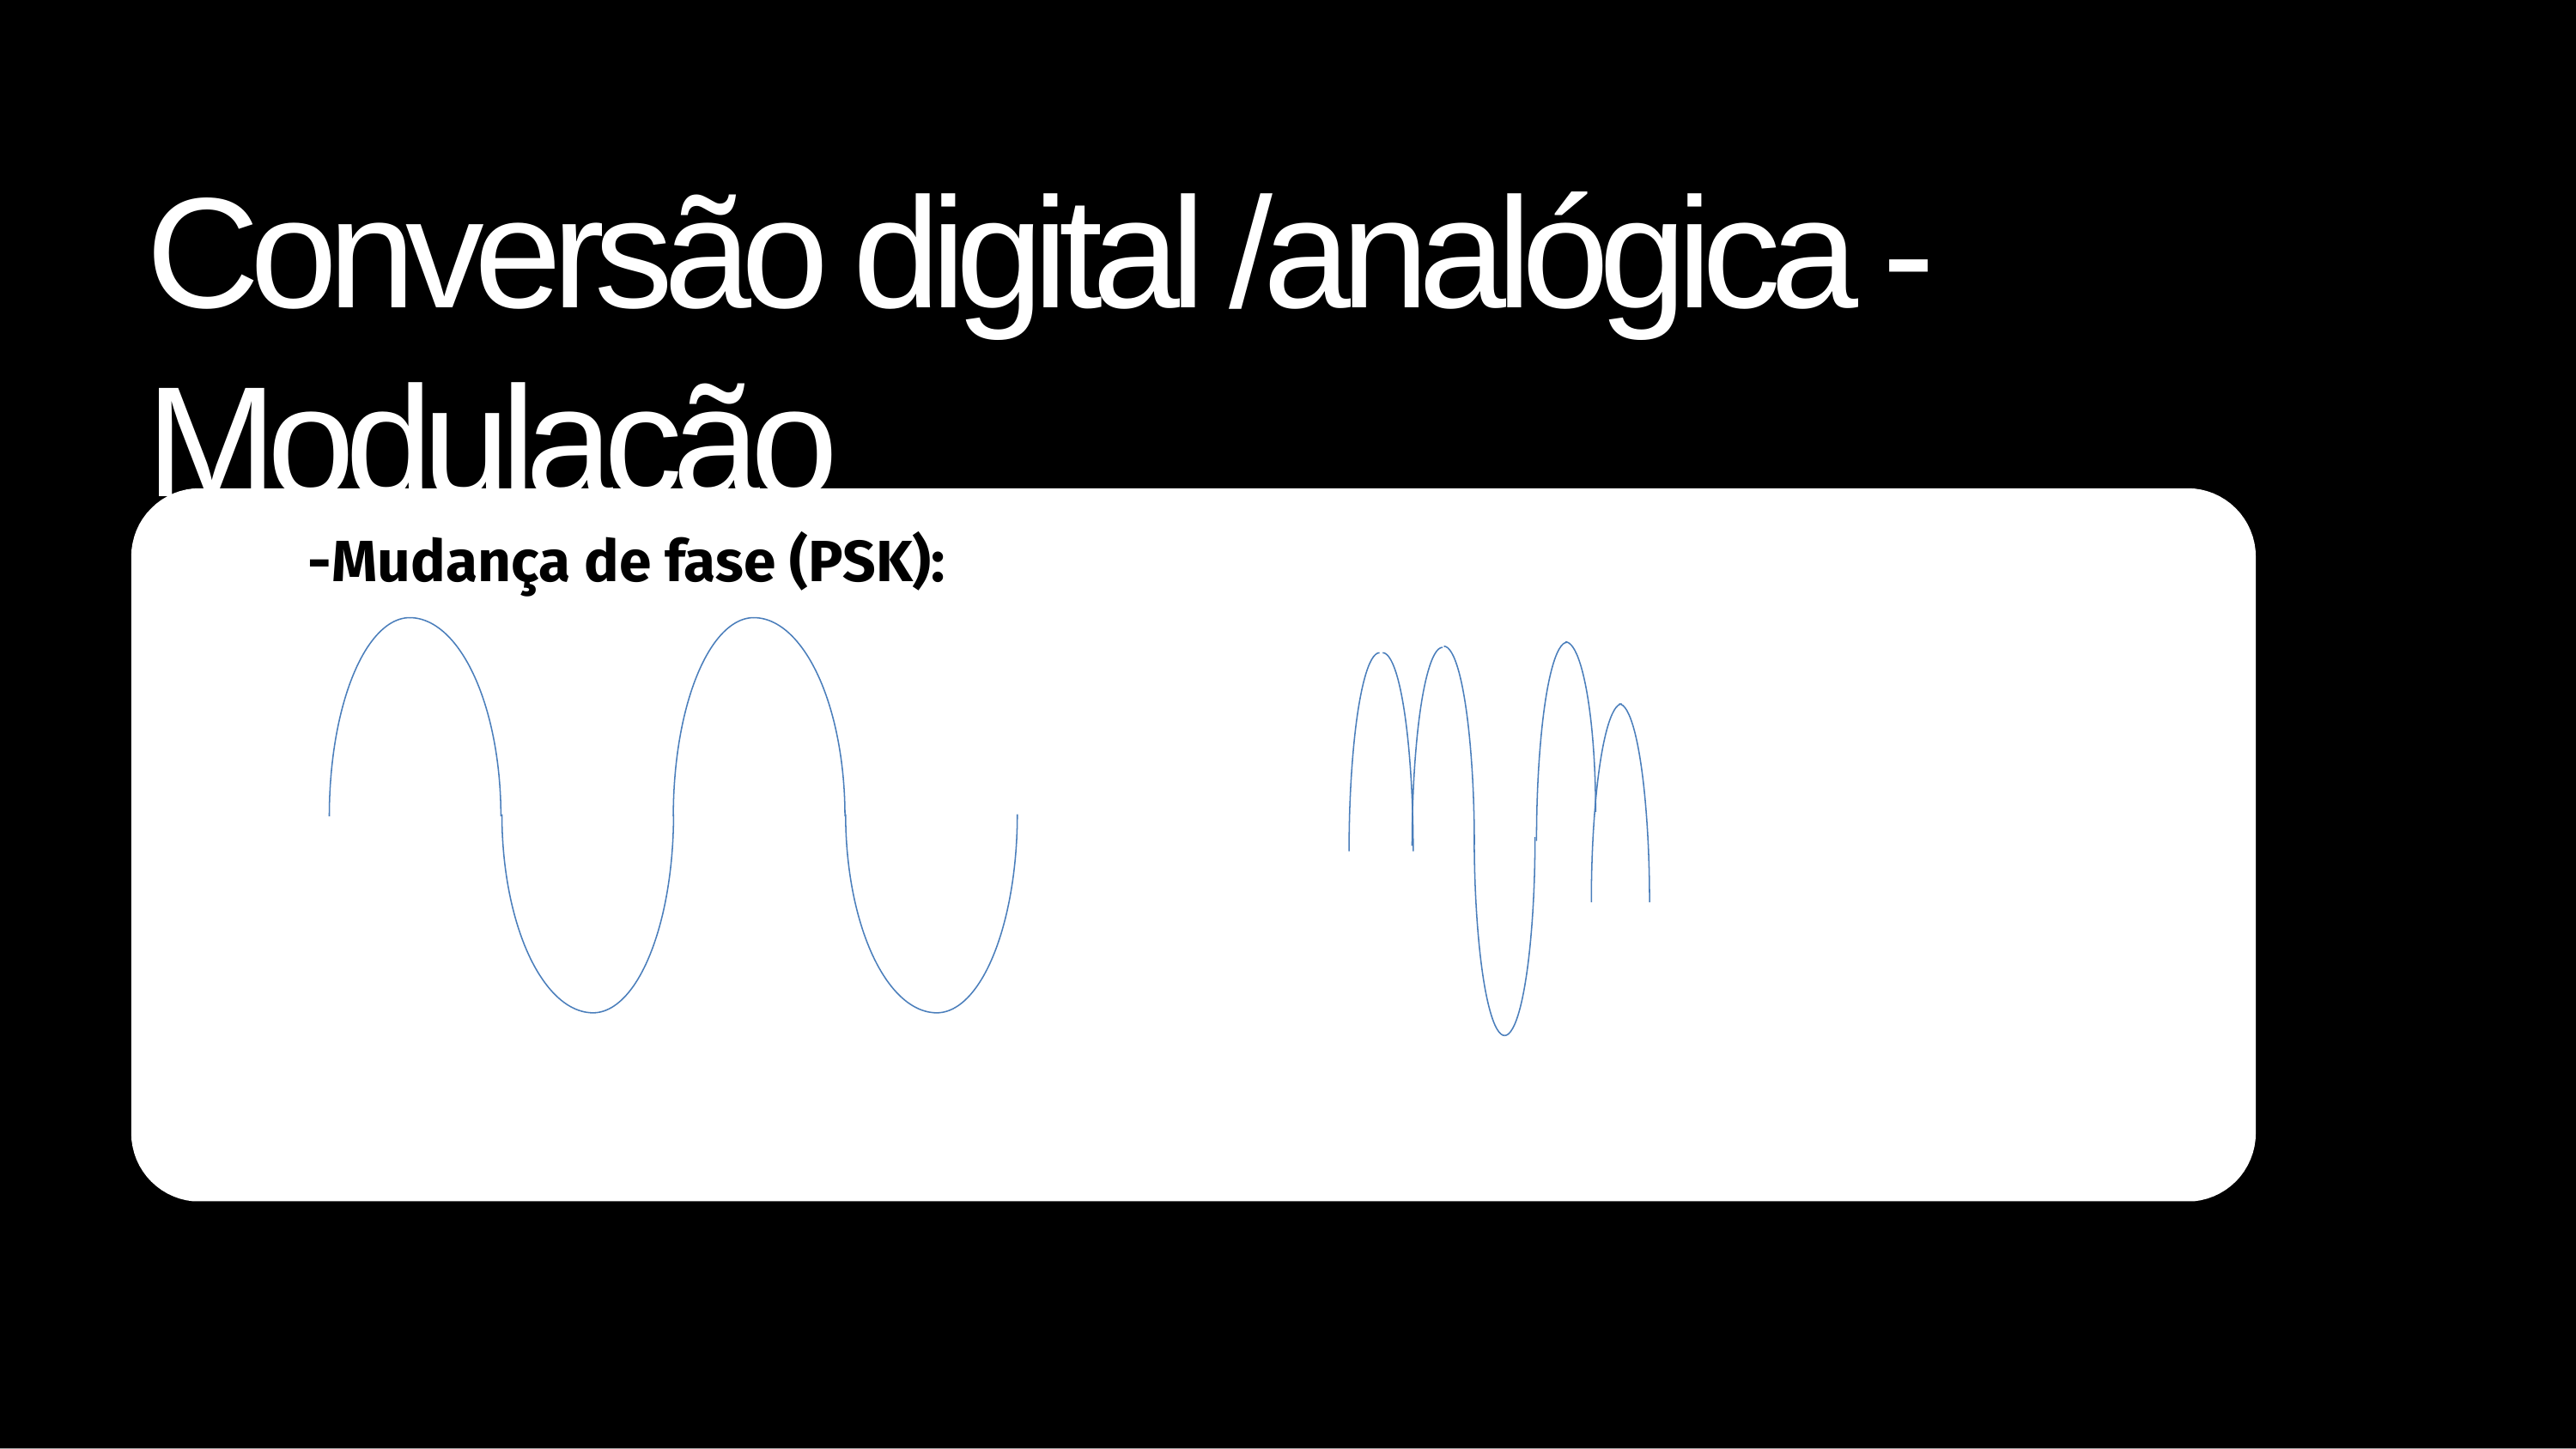

# Conversão digital /analógica -Modulação

-Mudança de fase (PSK):